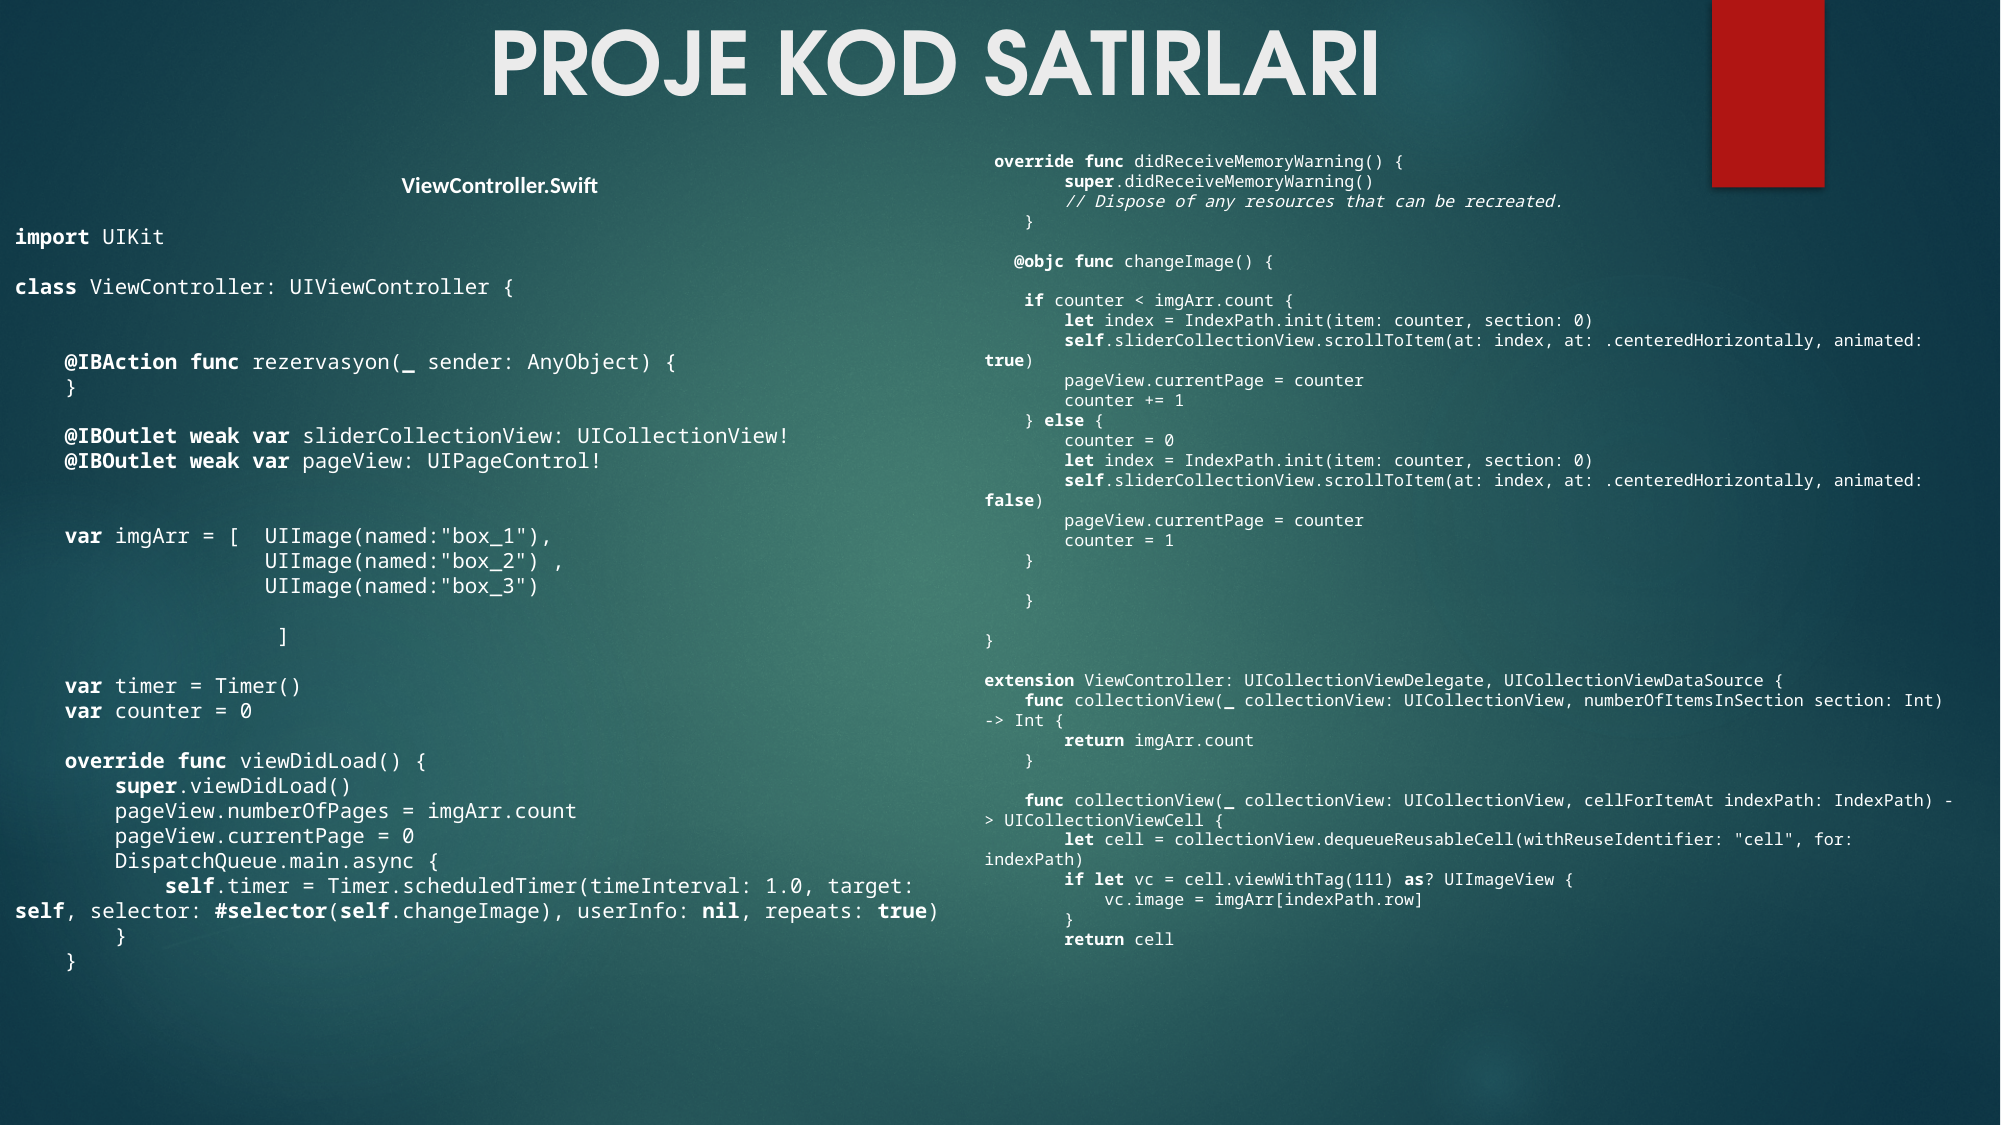

# PROJE KOD SATIRLARI
 override func didReceiveMemoryWarning() {
        super.didReceiveMemoryWarning()
        // Dispose of any resources that can be recreated.
    }

   @objc func changeImage() {

    if counter < imgArr.count {
        let index = IndexPath.init(item: counter, section: 0)
        self.sliderCollectionView.scrollToItem(at: index, at: .centeredHorizontally, animated: true)
        pageView.currentPage = counter
        counter += 1
    } else {
        counter = 0
        let index = IndexPath.init(item: counter, section: 0)
        self.sliderCollectionView.scrollToItem(at: index, at: .centeredHorizontally, animated: false)
        pageView.currentPage = counter
        counter = 1
    }

    }

}

extension ViewController: UICollectionViewDelegate, UICollectionViewDataSource {
    func collectionView(_ collectionView: UICollectionView, numberOfItemsInSection section: Int) -> Int {
        return imgArr.count
    }

    func collectionView(_ collectionView: UICollectionView, cellForItemAt indexPath: IndexPath) -> UICollectionViewCell {
        let cell = collectionView.dequeueReusableCell(withReuseIdentifier: "cell", for: indexPath)
        if let vc = cell.viewWithTag(111) as? UIImageView {
            vc.image = imgArr[indexPath.row]
        }
        return cell
ViewController.Swift

import UIKit

class ViewController: UIViewController {

    @IBAction func rezervasyon(_ sender: AnyObject) {
    }

    @IBOutlet weak var sliderCollectionView: UICollectionView!
    @IBOutlet weak var pageView: UIPageControl!

    var imgArr = [  UIImage(named:"box_1"),
                    UIImage(named:"box_2") ,
                    UIImage(named:"box_3")

                     ]

    var timer = Timer()
    var counter = 0

    override func viewDidLoad() {
        super.viewDidLoad()
        pageView.numberOfPages = imgArr.count
        pageView.currentPage = 0
        DispatchQueue.main.async {
            self.timer = Timer.scheduledTimer(timeInterval: 1.0, target: self, selector: #selector(self.changeImage), userInfo: nil, repeats: true)
        }
    }